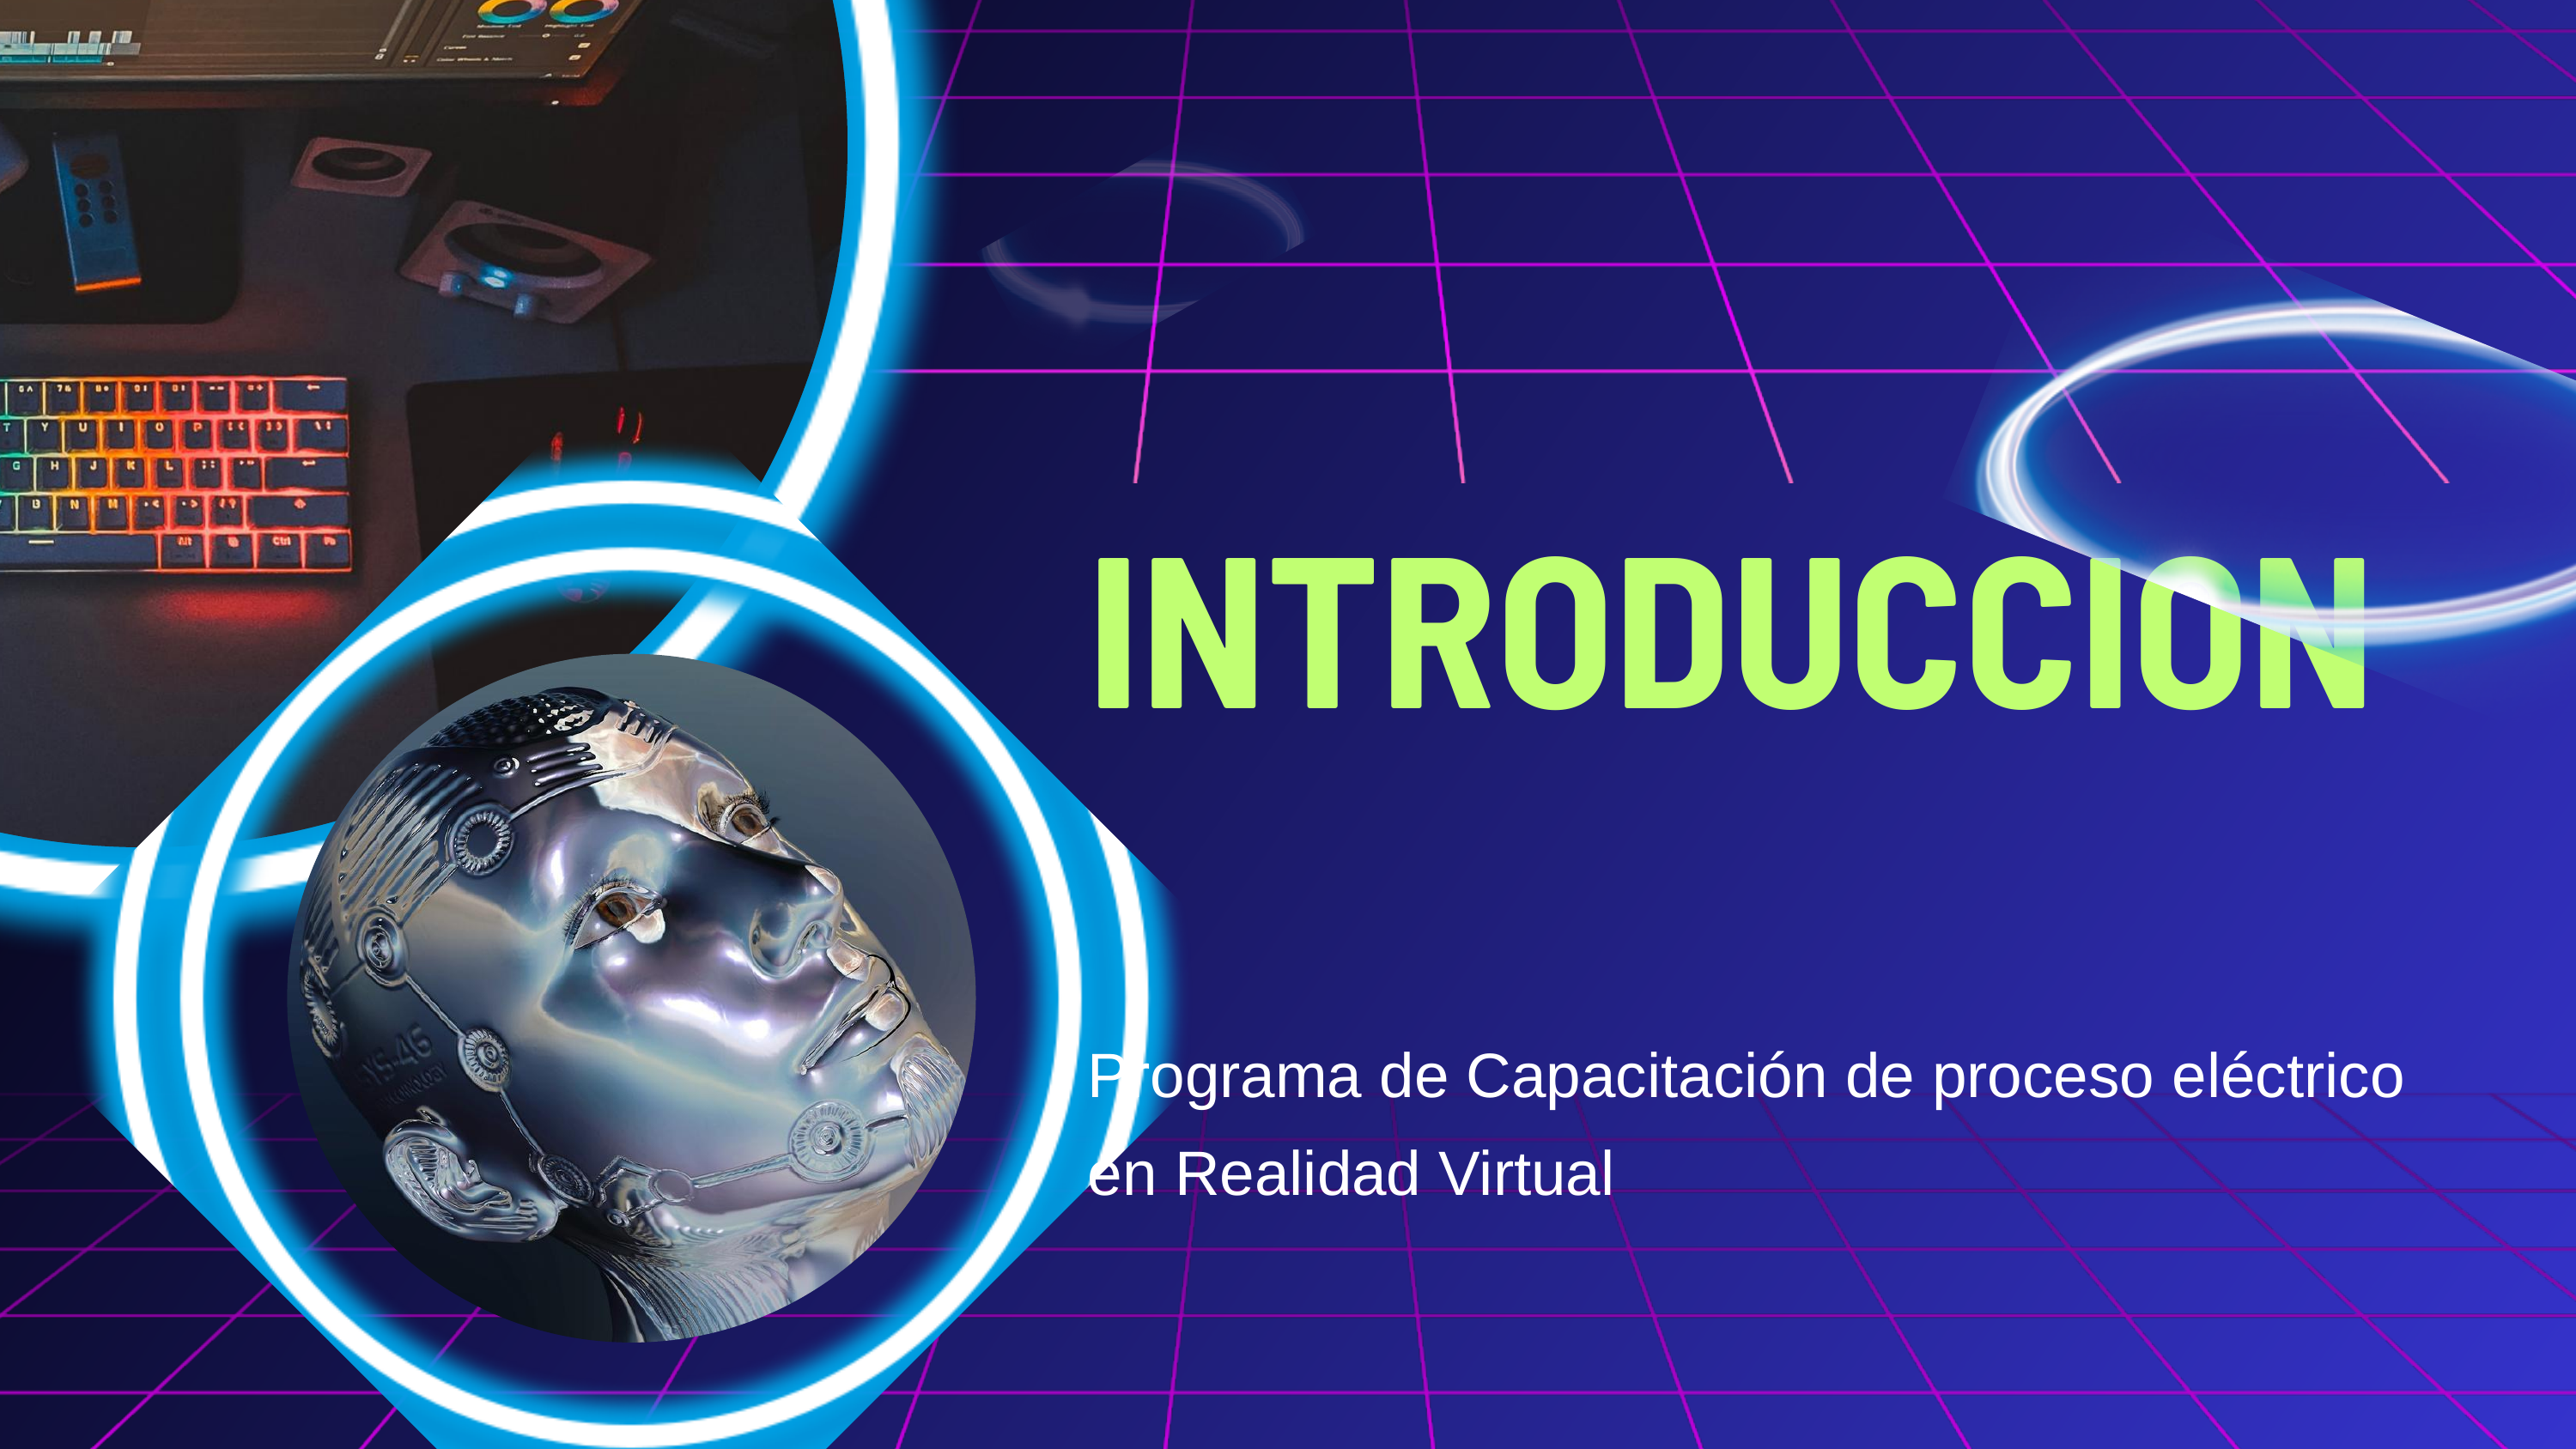

INTRODUCCION

Programa de Capacitación de proceso eléctrico en Realidad Virtual